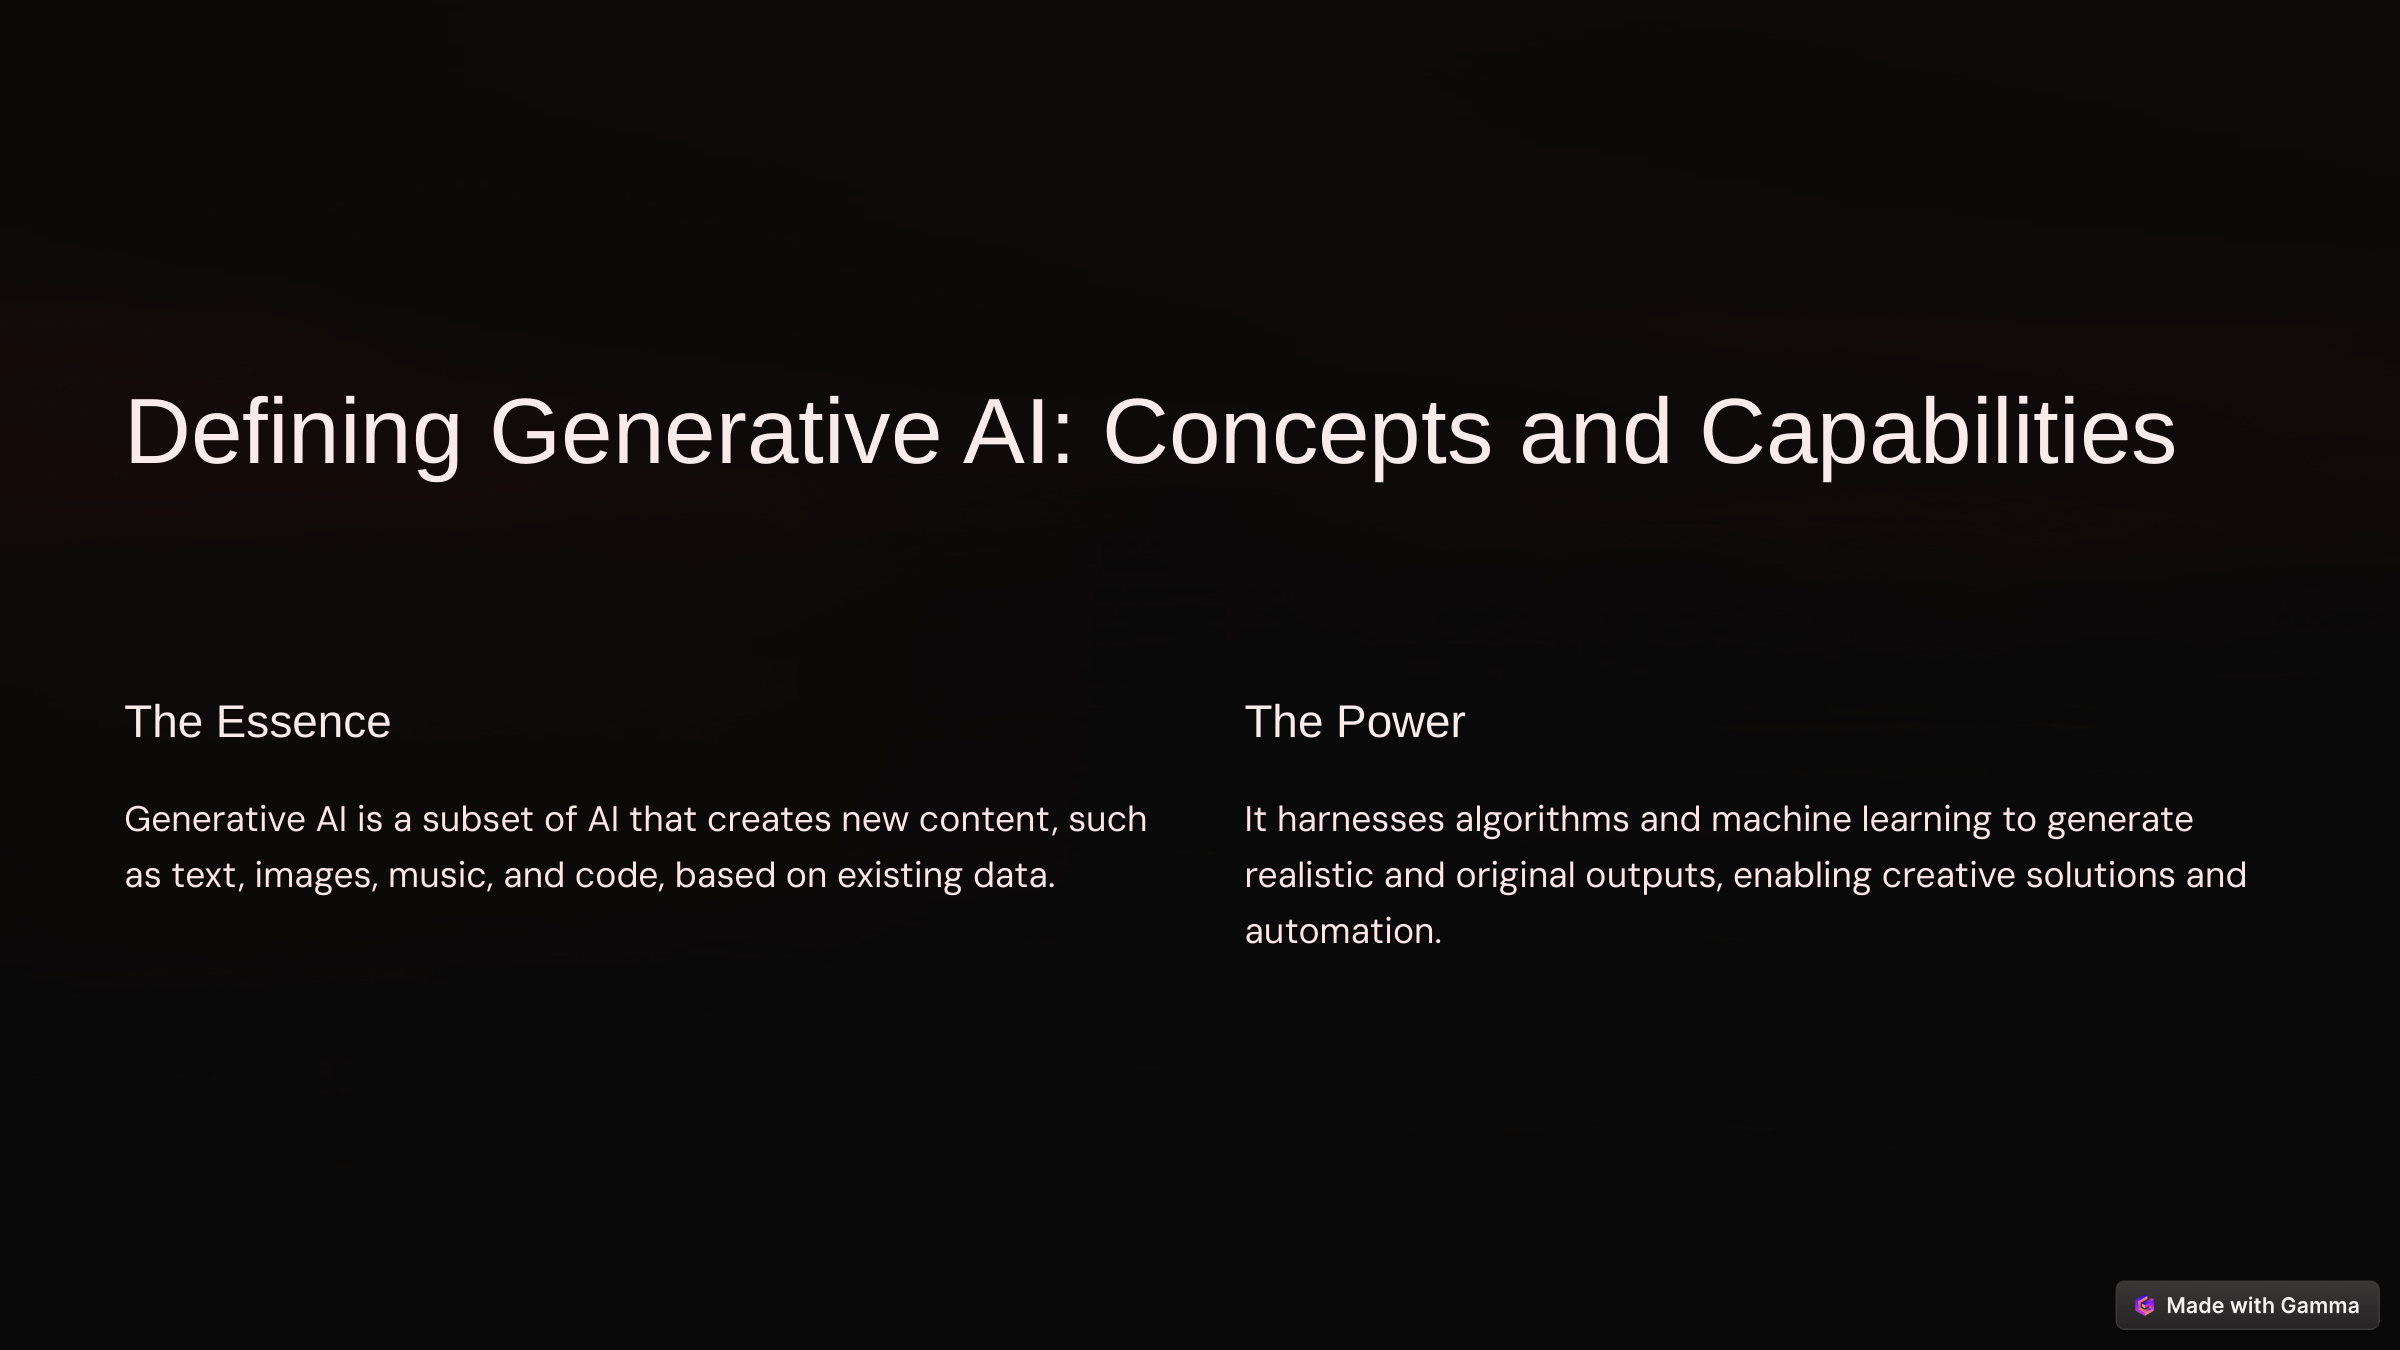

Defining Generative AI: Concepts and Capabilities
The Essence
The Power
Generative AI is a subset of AI that creates new content, such as text, images, music, and code, based on existing data.
It harnesses algorithms and machine learning to generate realistic and original outputs, enabling creative solutions and automation.